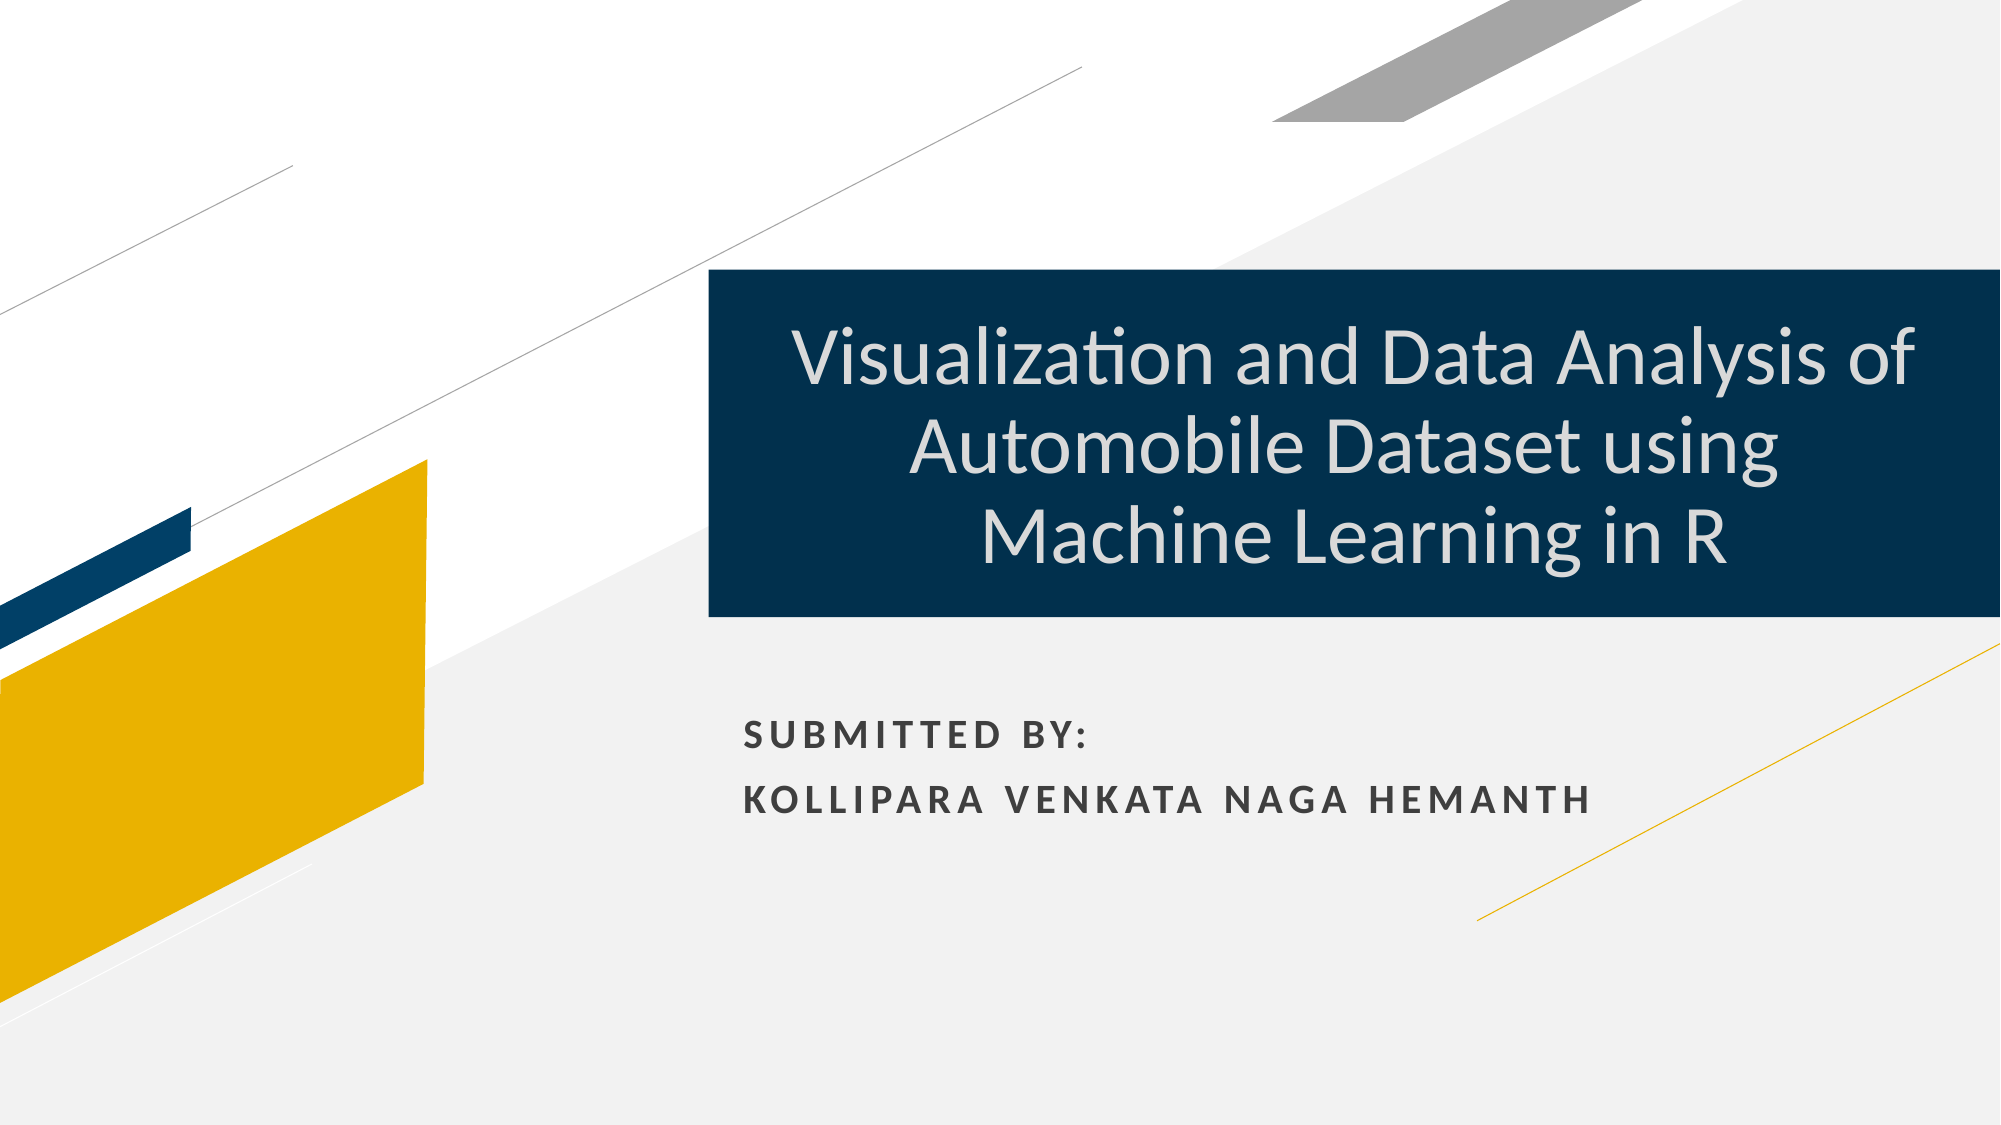

# Visualization and Data Analysis of Automobile Dataset using Machine Learning in R
SUBMITTED BY:
KOLLIPARA VENKATA NAGA HEMANTH